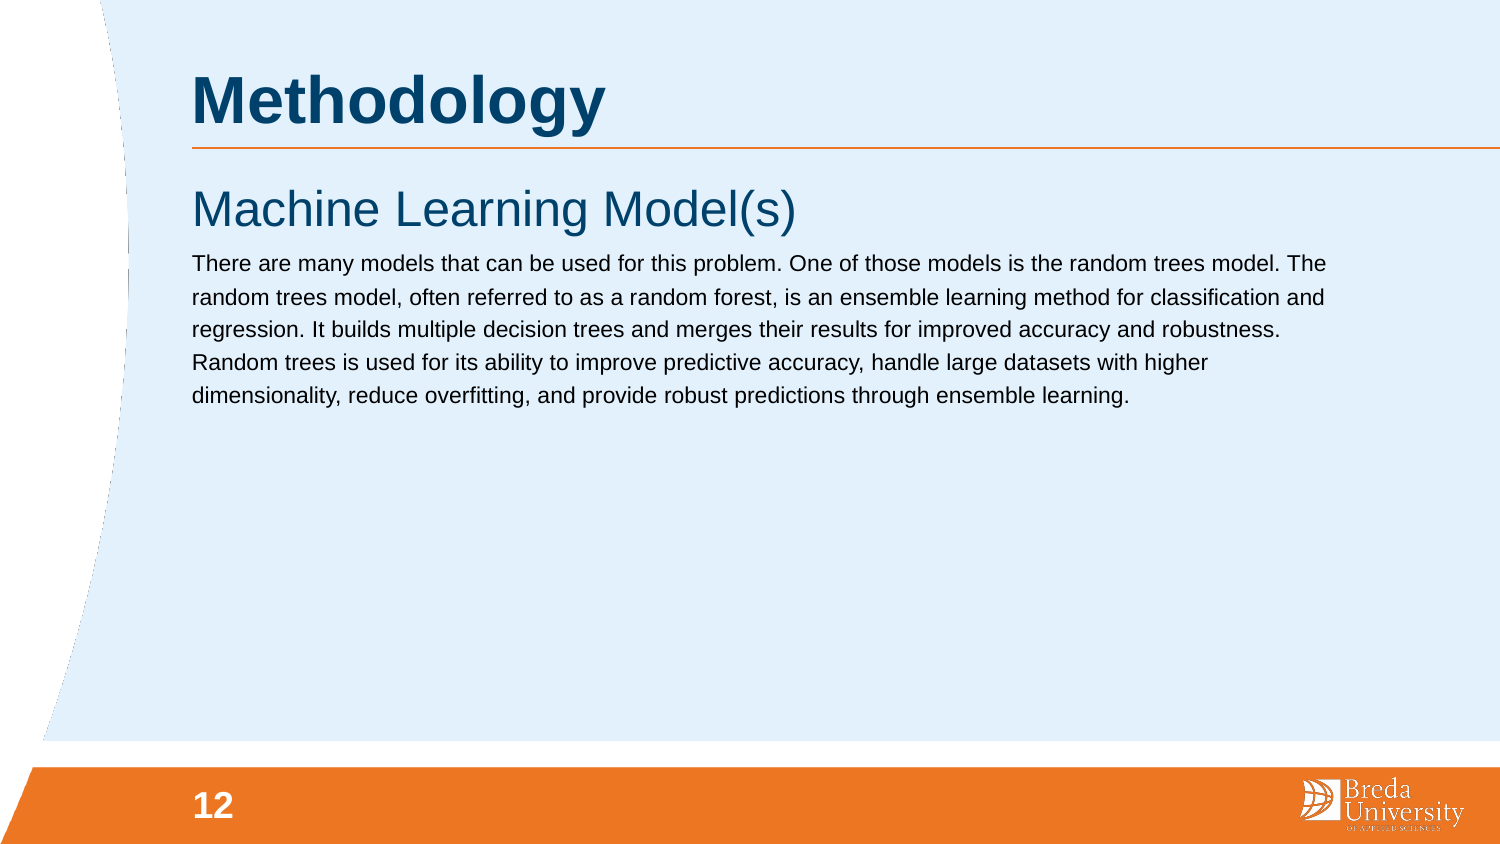

# Methodology
Machine Learning Model(s)
There are many models that can be used for this problem. One of those models is the random trees model. The random trees model, often referred to as a random forest, is an ensemble learning method for classification and regression. It builds multiple decision trees and merges their results for improved accuracy and robustness. Random trees is used for its ability to improve predictive accuracy, handle large datasets with higher dimensionality, reduce overfitting, and provide robust predictions through ensemble learning.
12